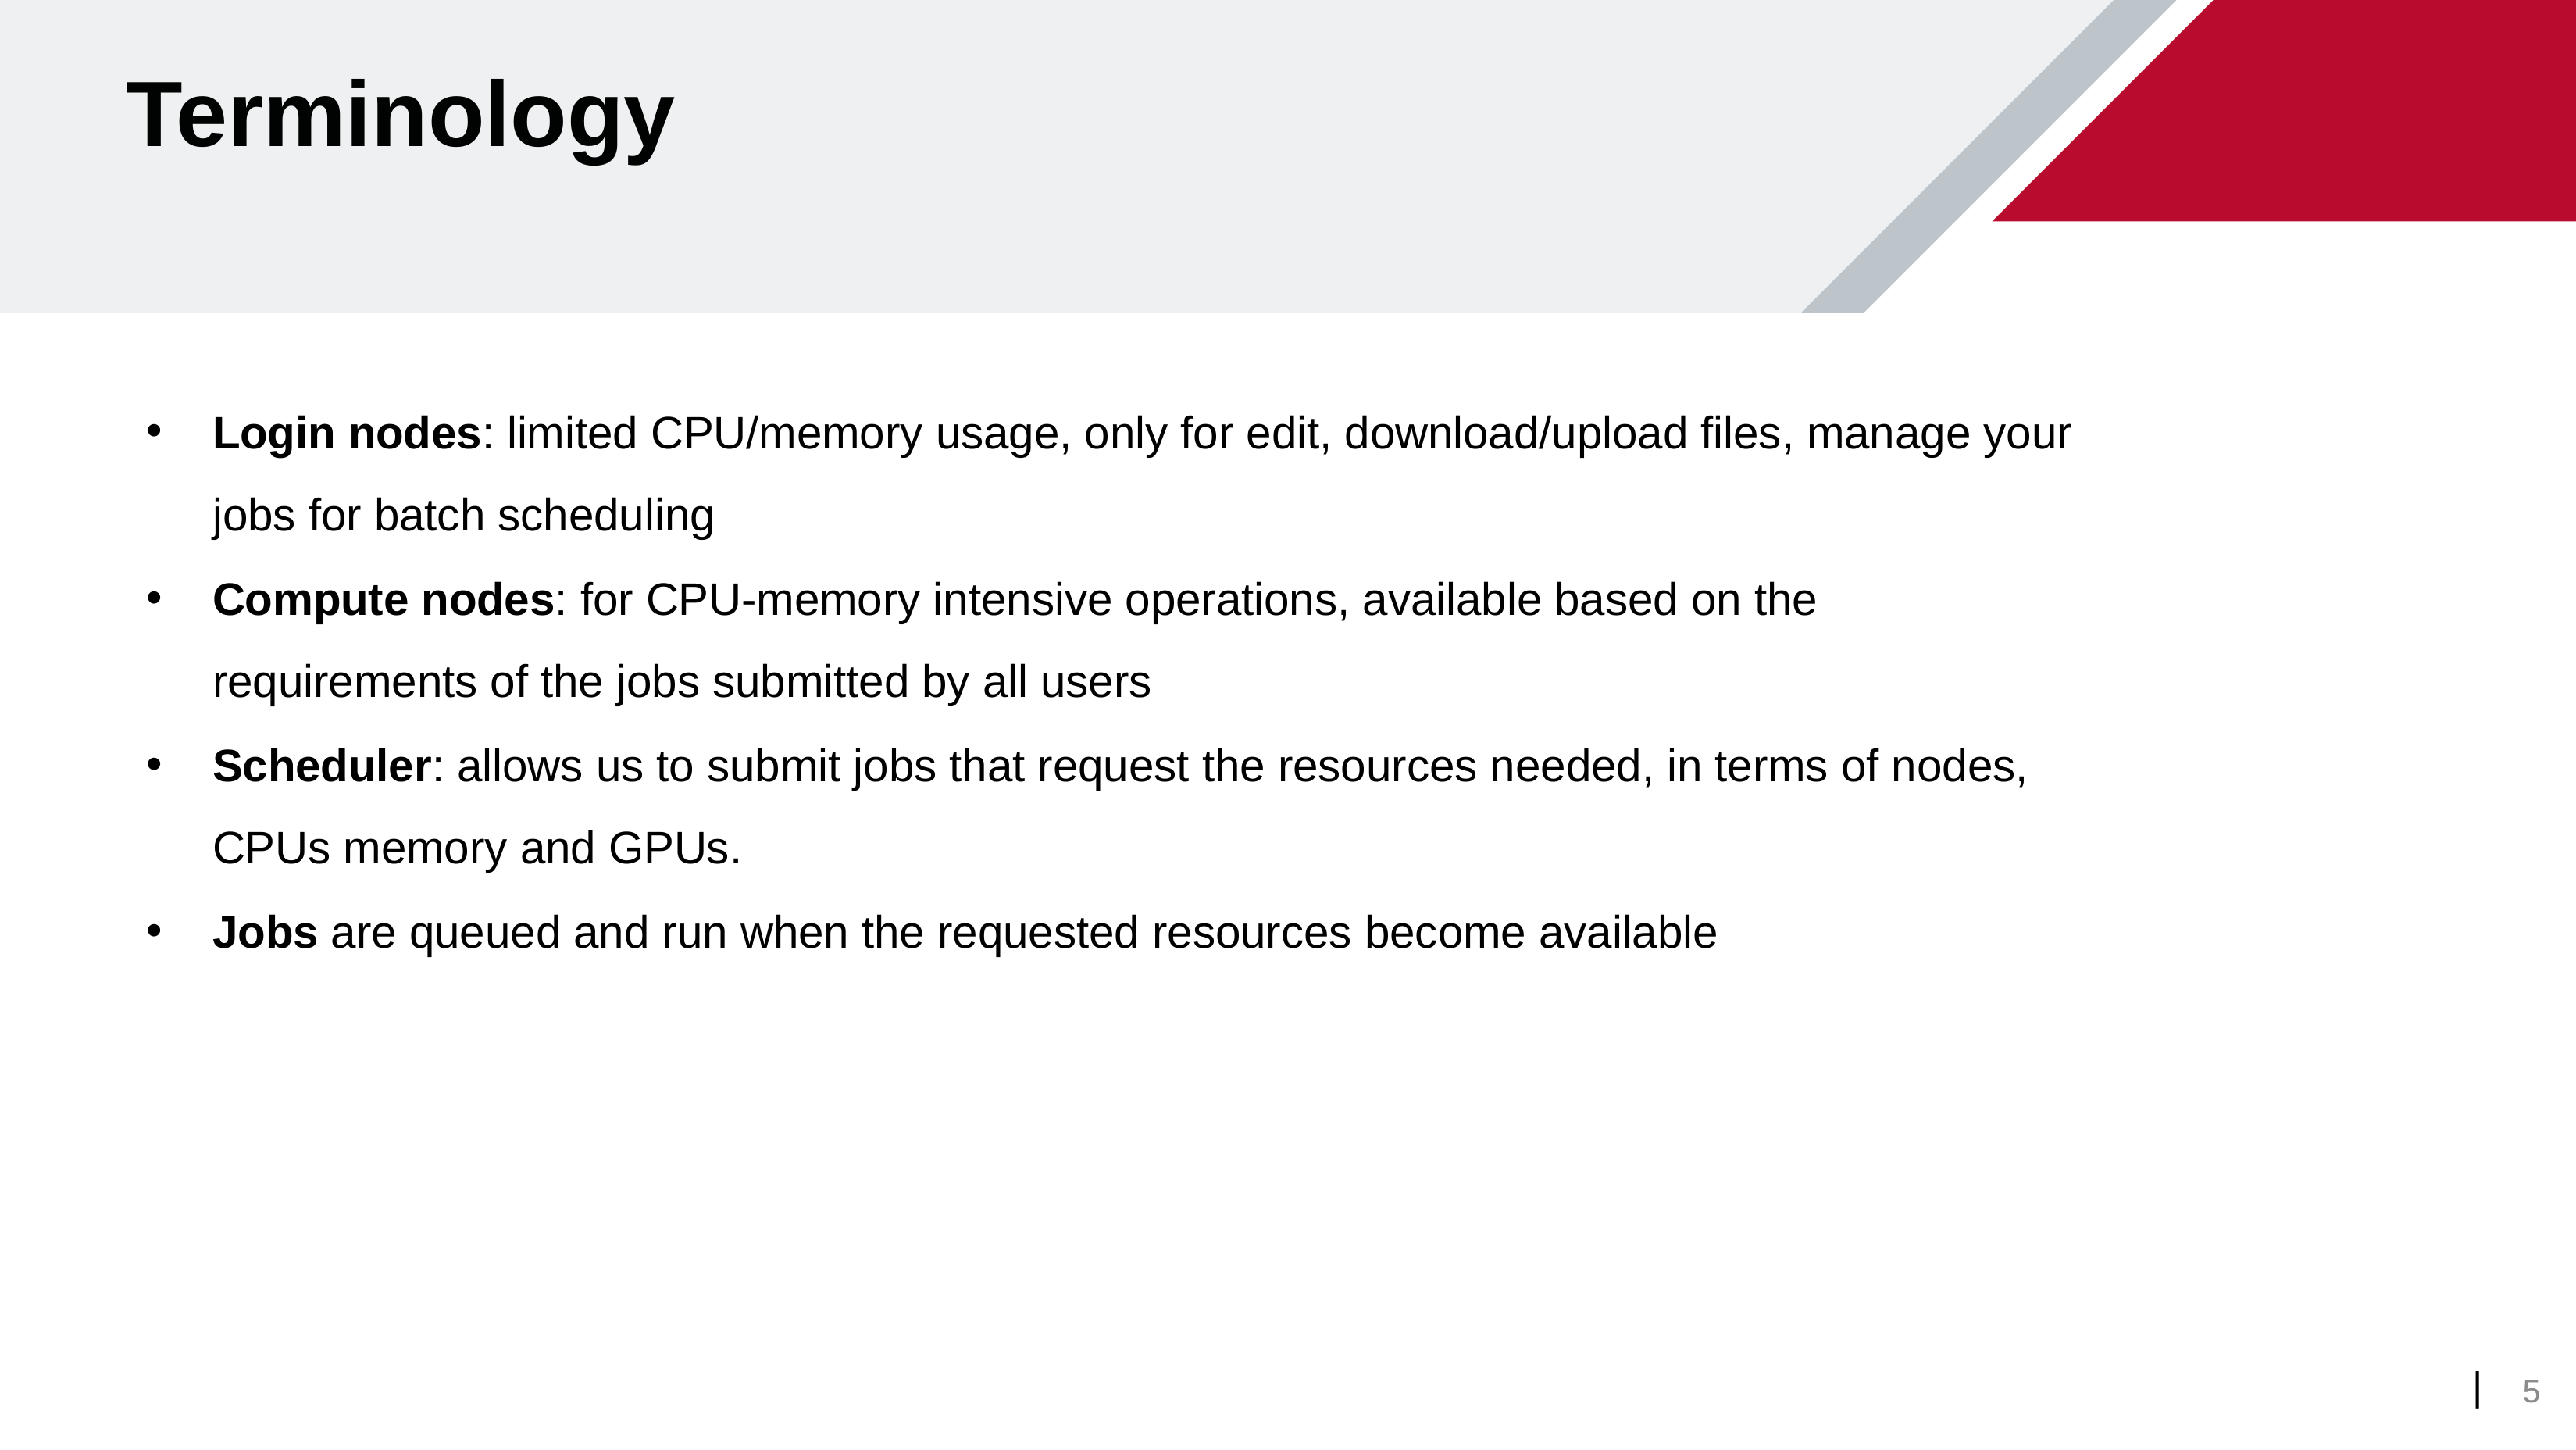

Terminology
Login nodes: limited CPU/memory usage, only for edit, download/upload files, manage your jobs for batch scheduling
Compute nodes: for CPU-memory intensive operations, available based on the requirements of the jobs submitted by all users
Scheduler: allows us to submit jobs that request the resources needed, in terms of nodes, CPUs memory and GPUs.
Jobs are queued and run when the requested resources become available
5